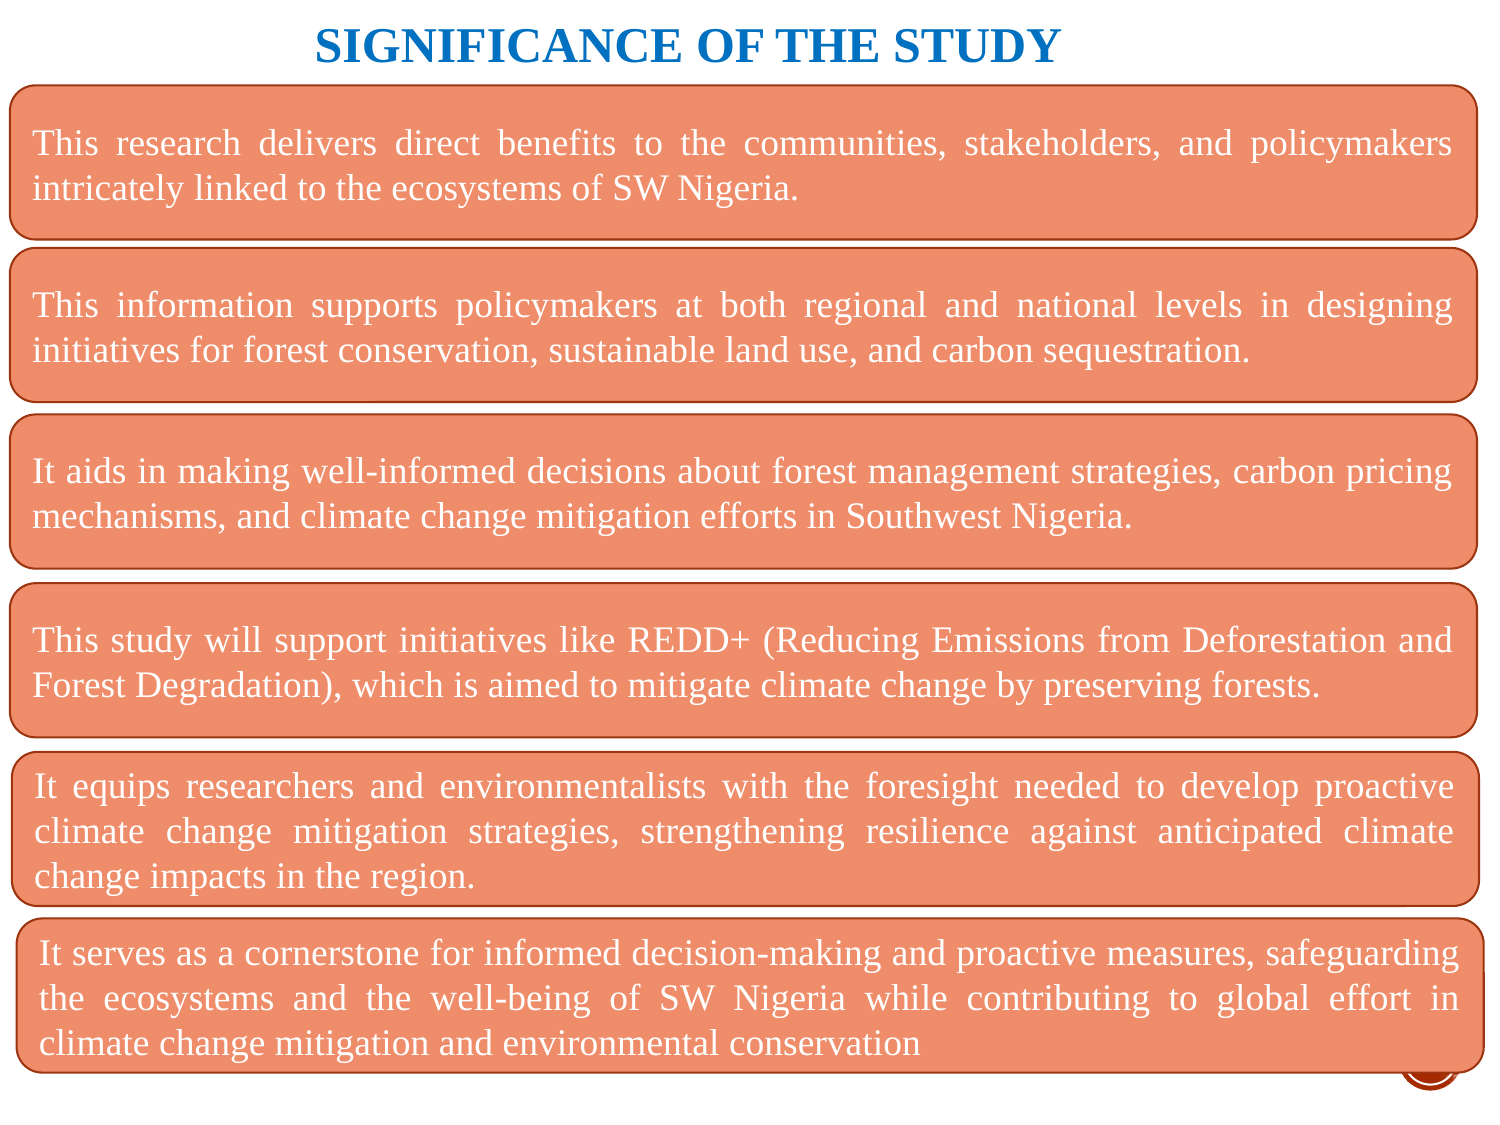

# Significance of the Study
This research delivers direct benefits to the communities, stakeholders, and policymakers intricately linked to the ecosystems of SW Nigeria.
This information supports policymakers at both regional and national levels in designing initiatives for forest conservation, sustainable land use, and carbon sequestration.
It aids in making well-informed decisions about forest management strategies, carbon pricing mechanisms, and climate change mitigation efforts in Southwest Nigeria.
This study will support initiatives like REDD+ (Reducing Emissions from Deforestation and Forest Degradation), which is aimed to mitigate climate change by preserving forests.
It equips researchers and environmentalists with the foresight needed to develop proactive climate change mitigation strategies, strengthening resilience against anticipated climate change impacts in the region.
It serves as a cornerstone for informed decision-making and proactive measures, safeguarding the ecosystems and the well-being of SW Nigeria while contributing to global effort in climate change mitigation and environmental conservation